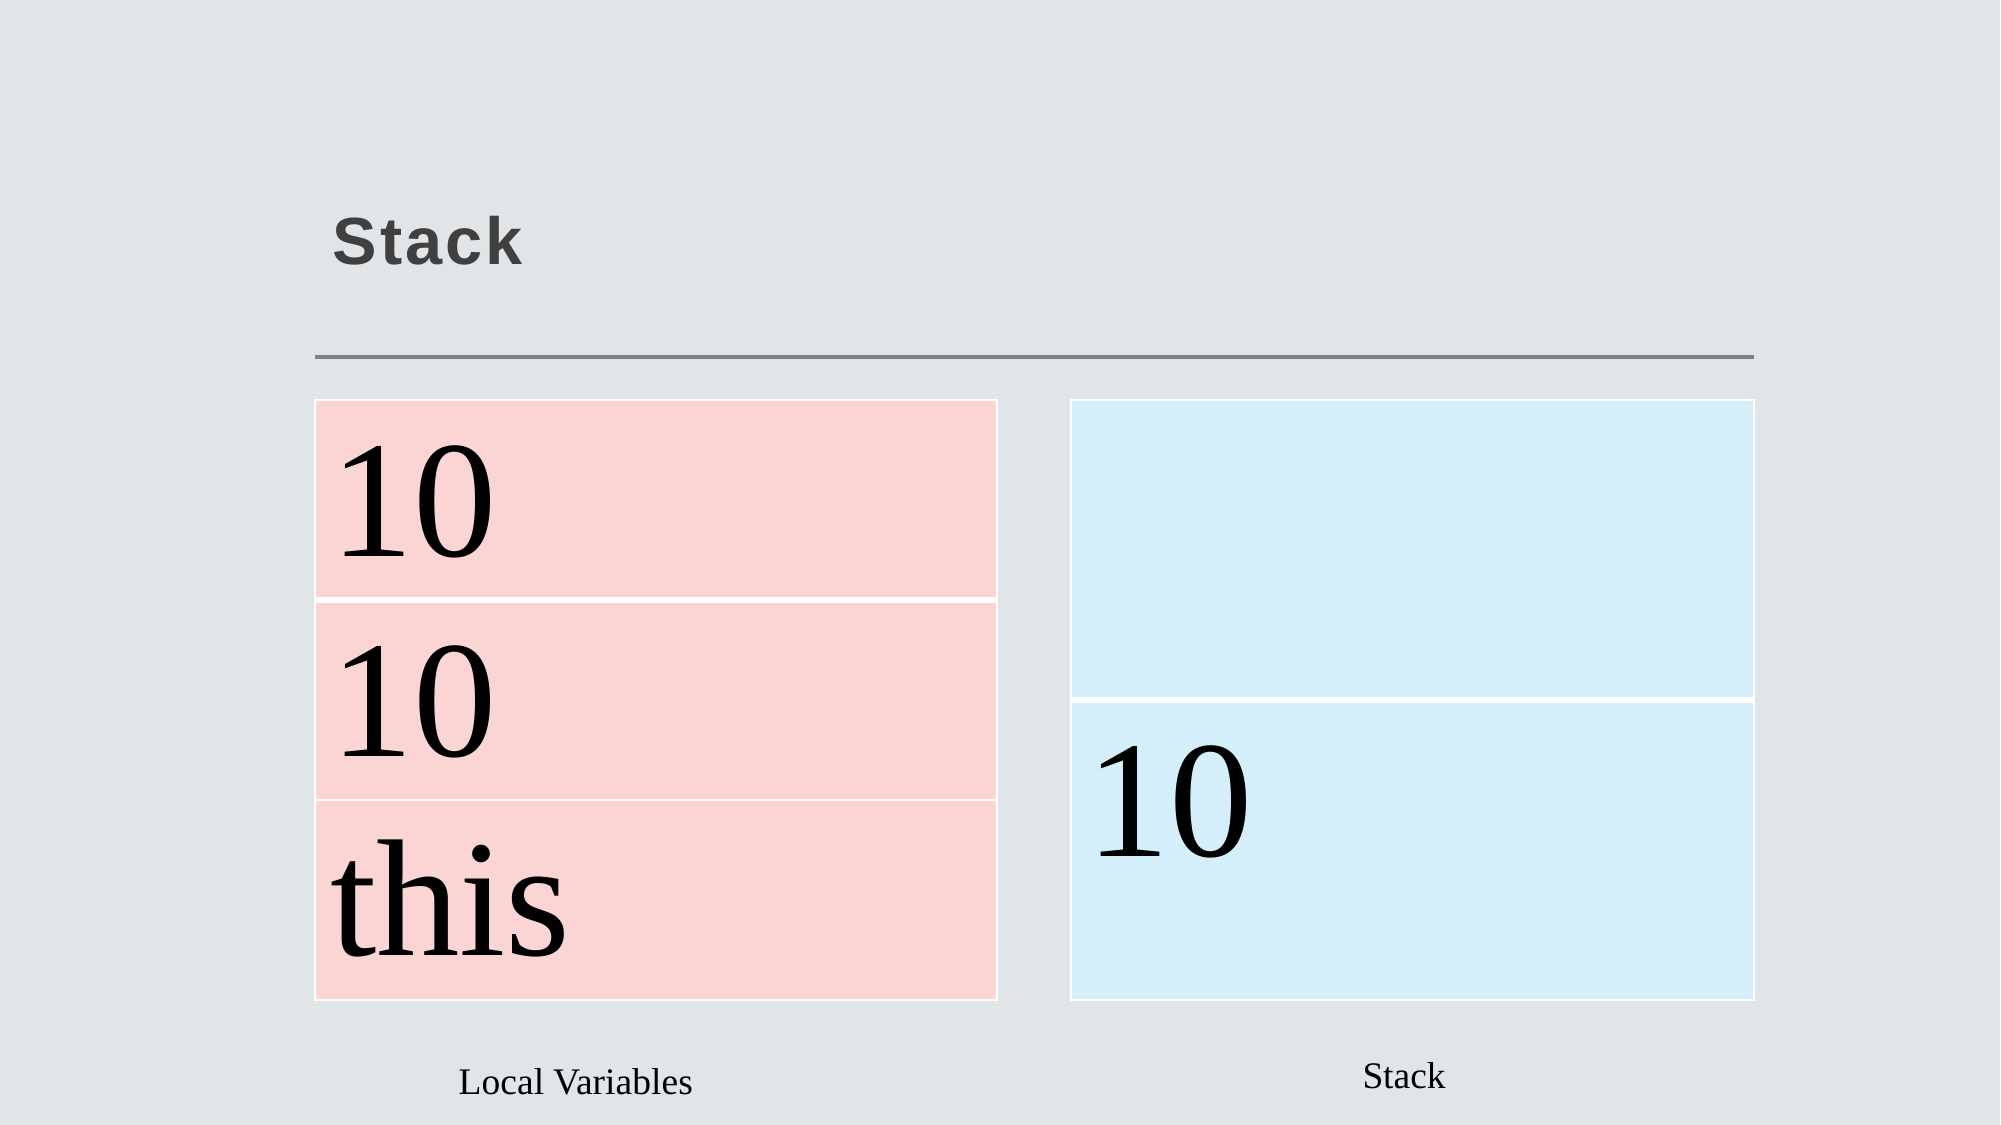

# Stack
|  |
| --- |
| 10 |
| 10 |
| --- |
| 10 |
| this |
Stack
Local Variables